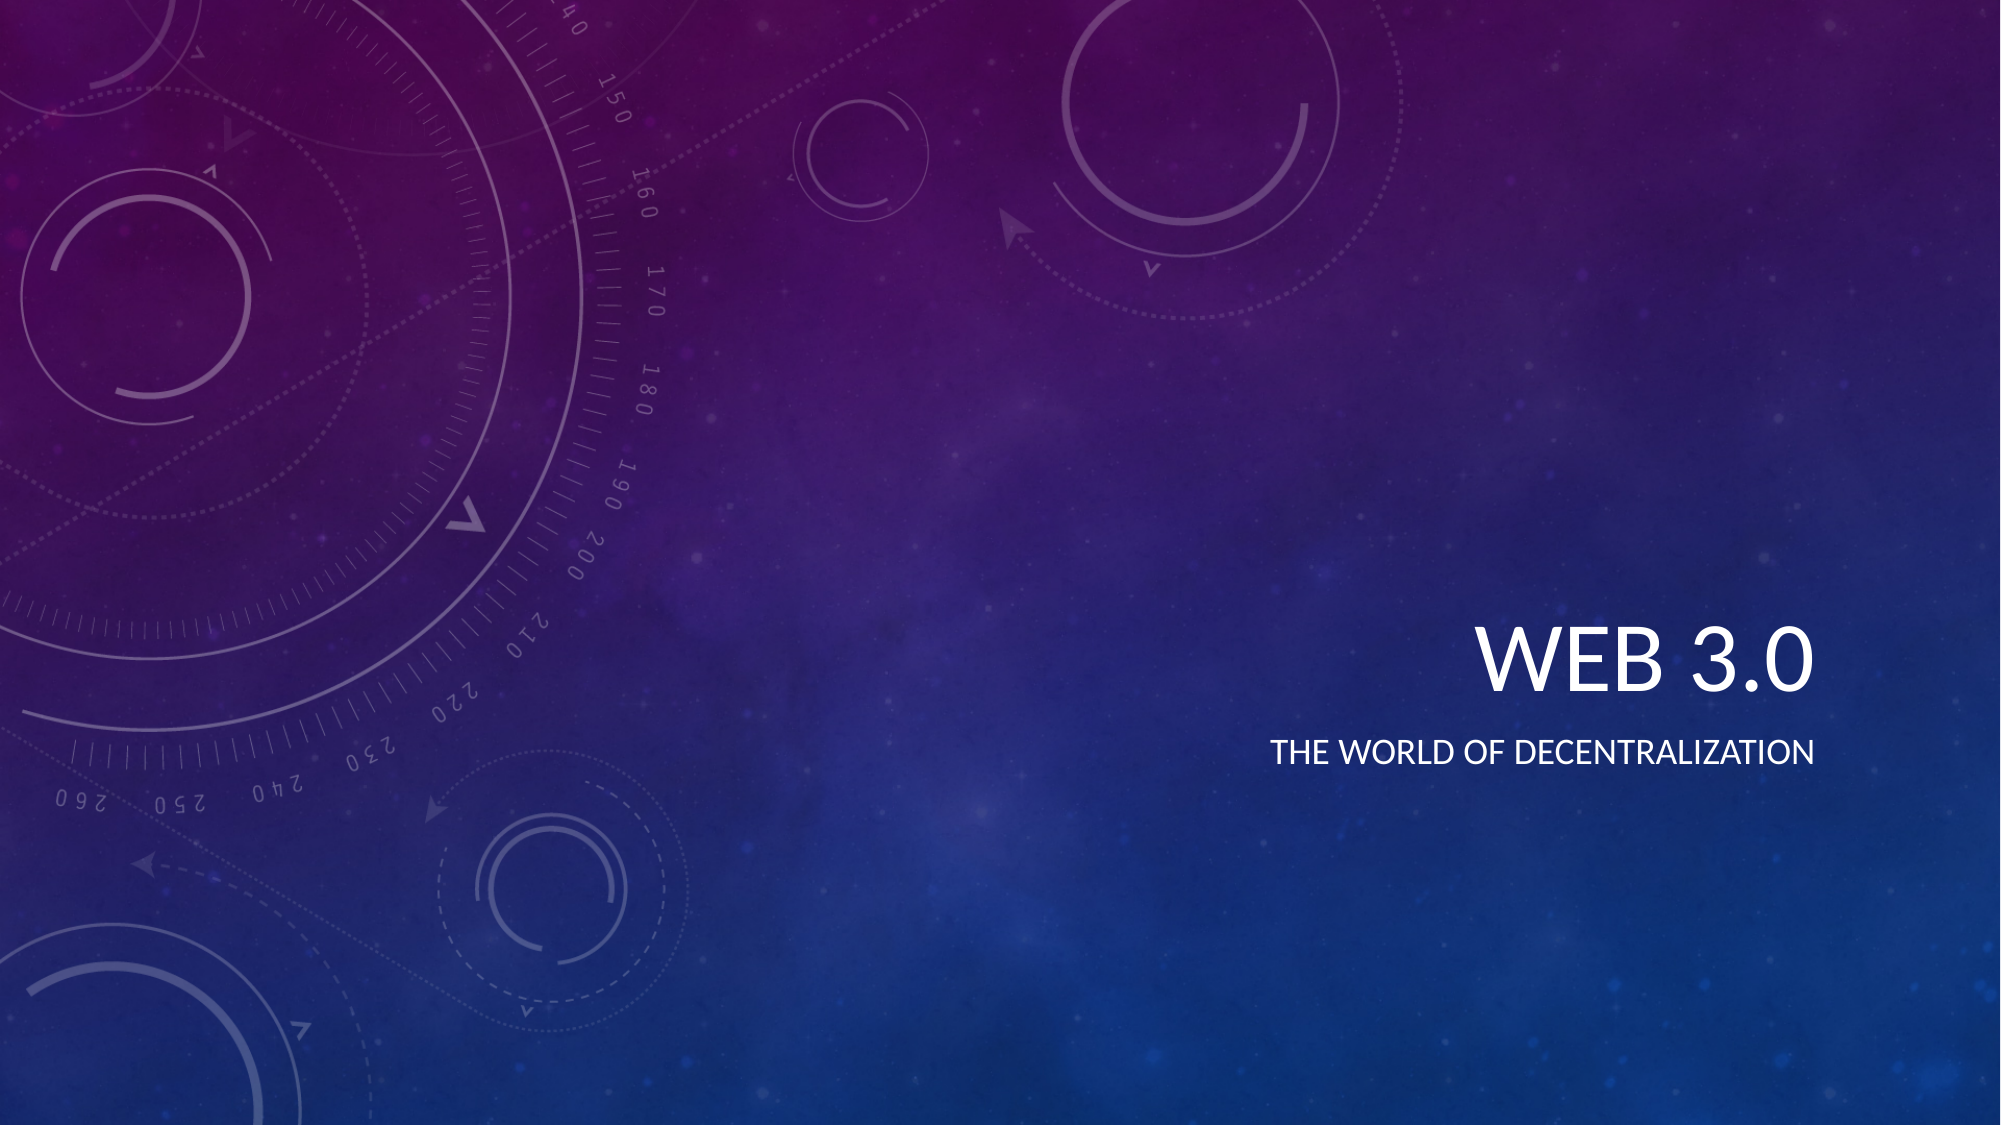

# Web 3.0
The world of decentralization